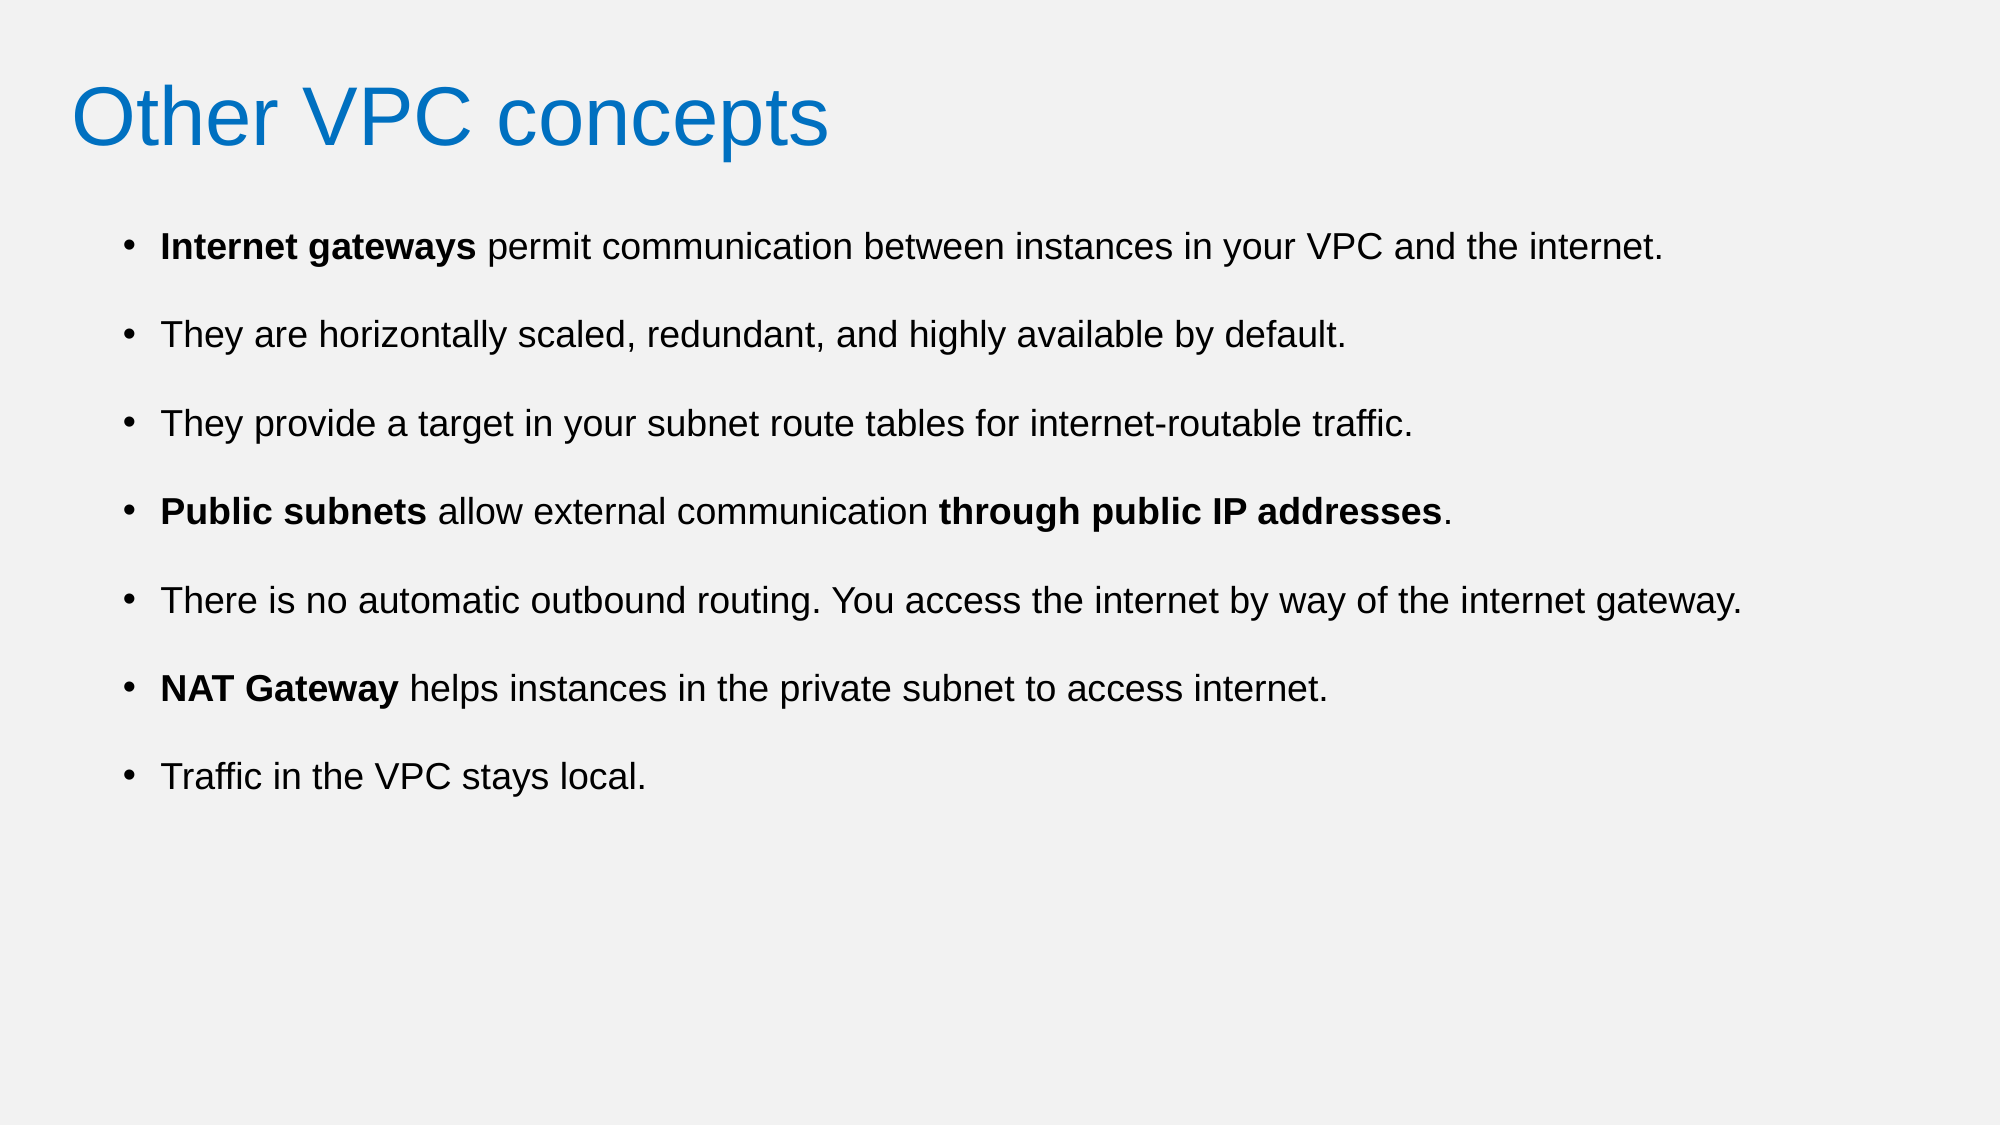

# Other VPC concepts
Internet gateways permit communication between instances in your VPC and the internet.
They are horizontally scaled, redundant, and highly available by default.
They provide a target in your subnet route tables for internet-routable traffic.
Public subnets allow external communication through public IP addresses.
There is no automatic outbound routing. You access the internet by way of the internet gateway.
NAT Gateway helps instances in the private subnet to access internet.
Traffic in the VPC stays local.